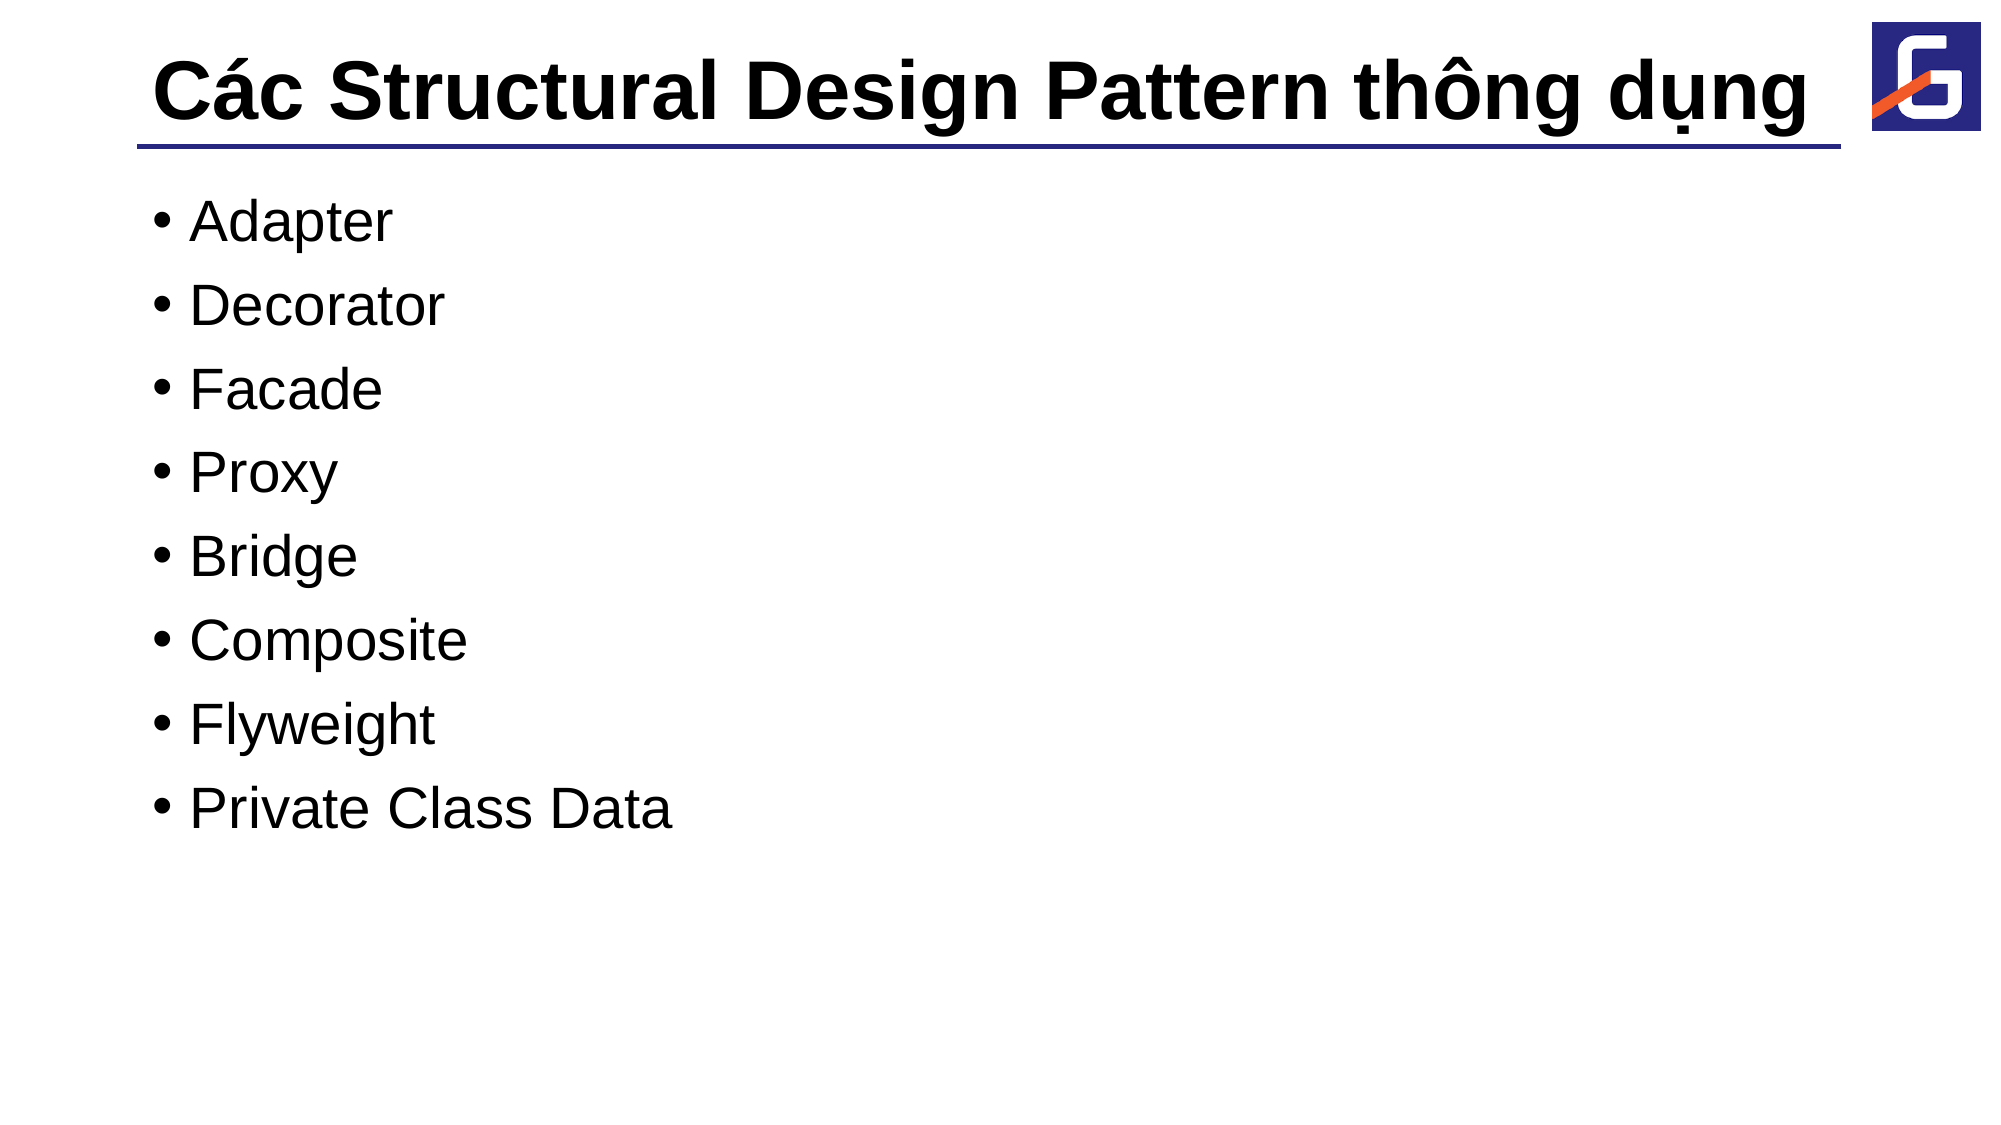

# Các Structural Design Pattern thông dụng
Adapter
Decorator
Facade
Proxy
Bridge
Composite
Flyweight
Private Class Data